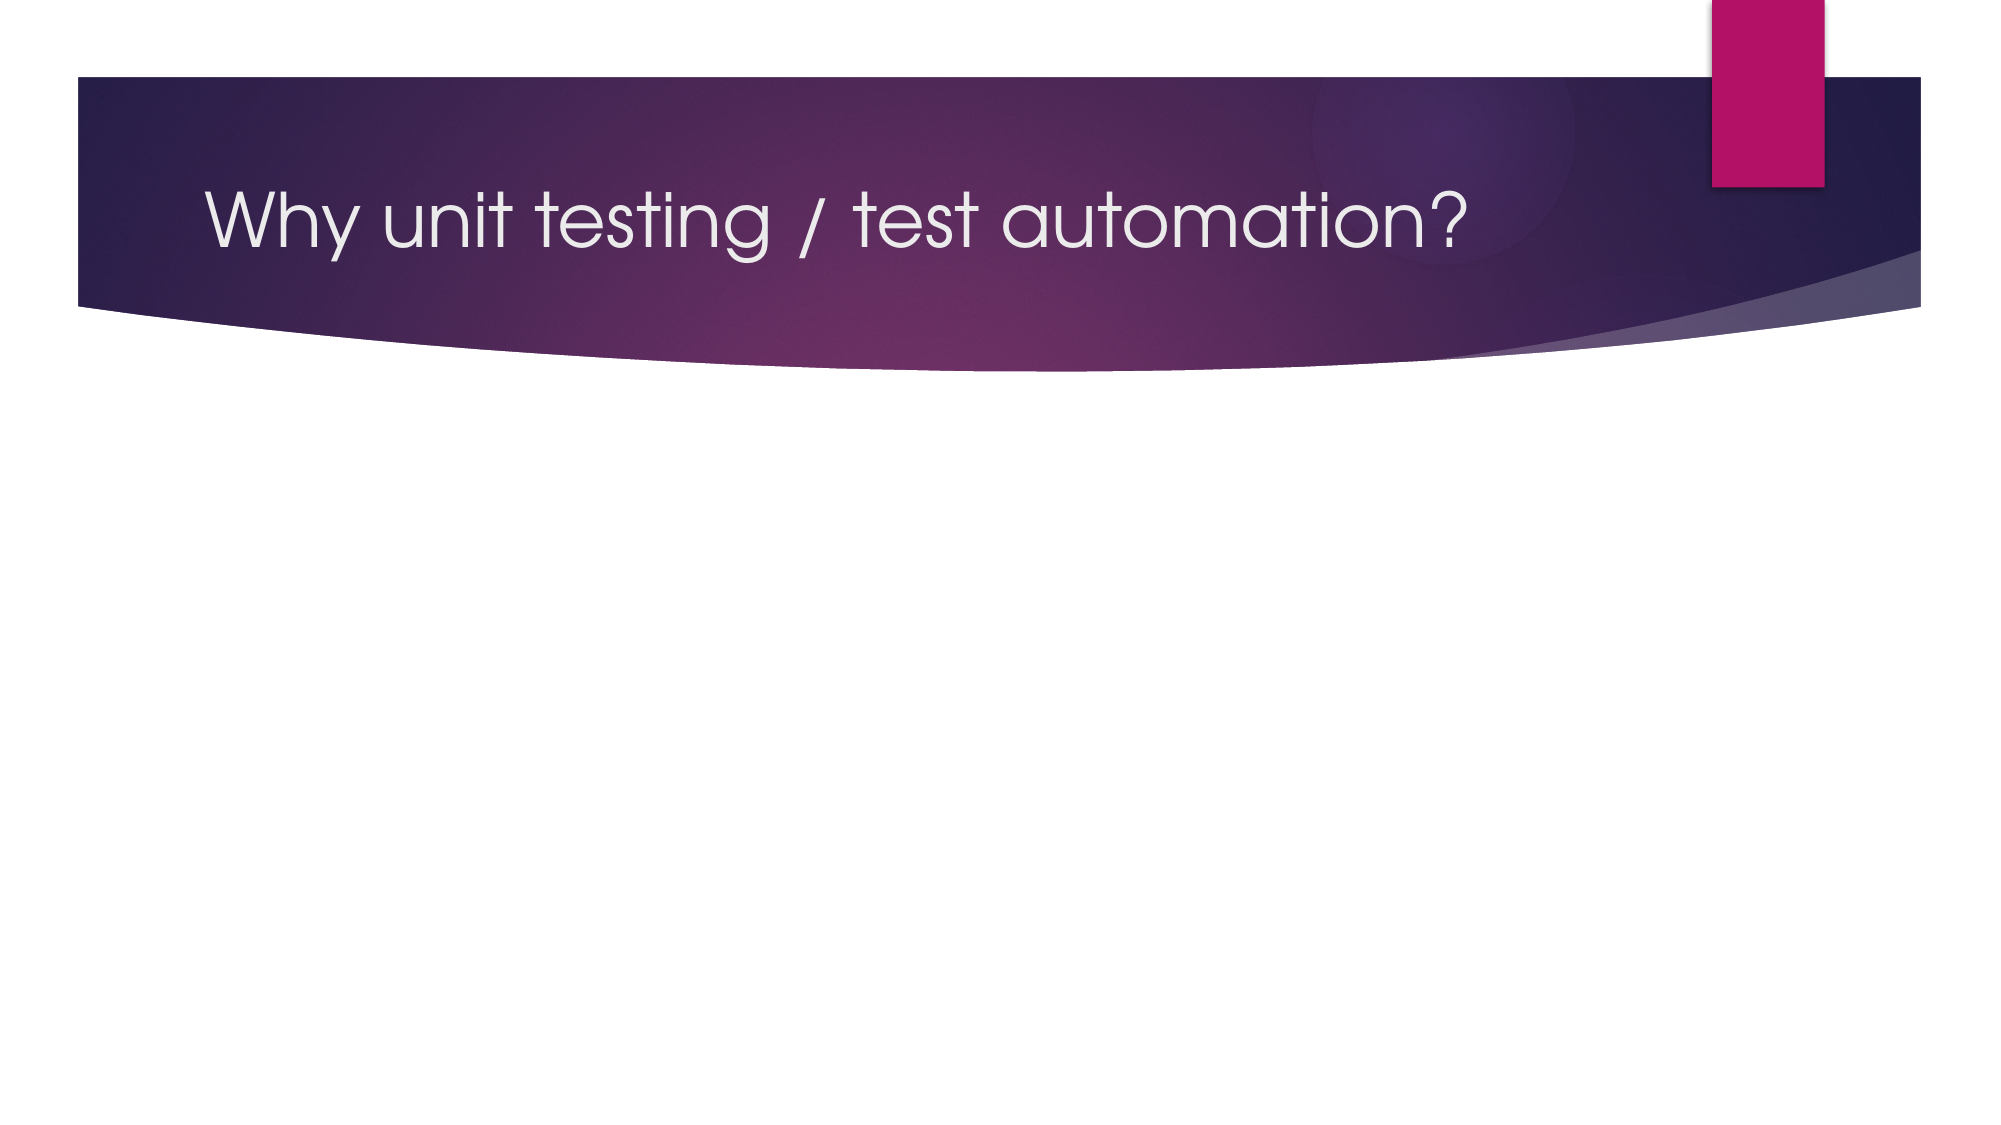

# Why unit testing / test automation?